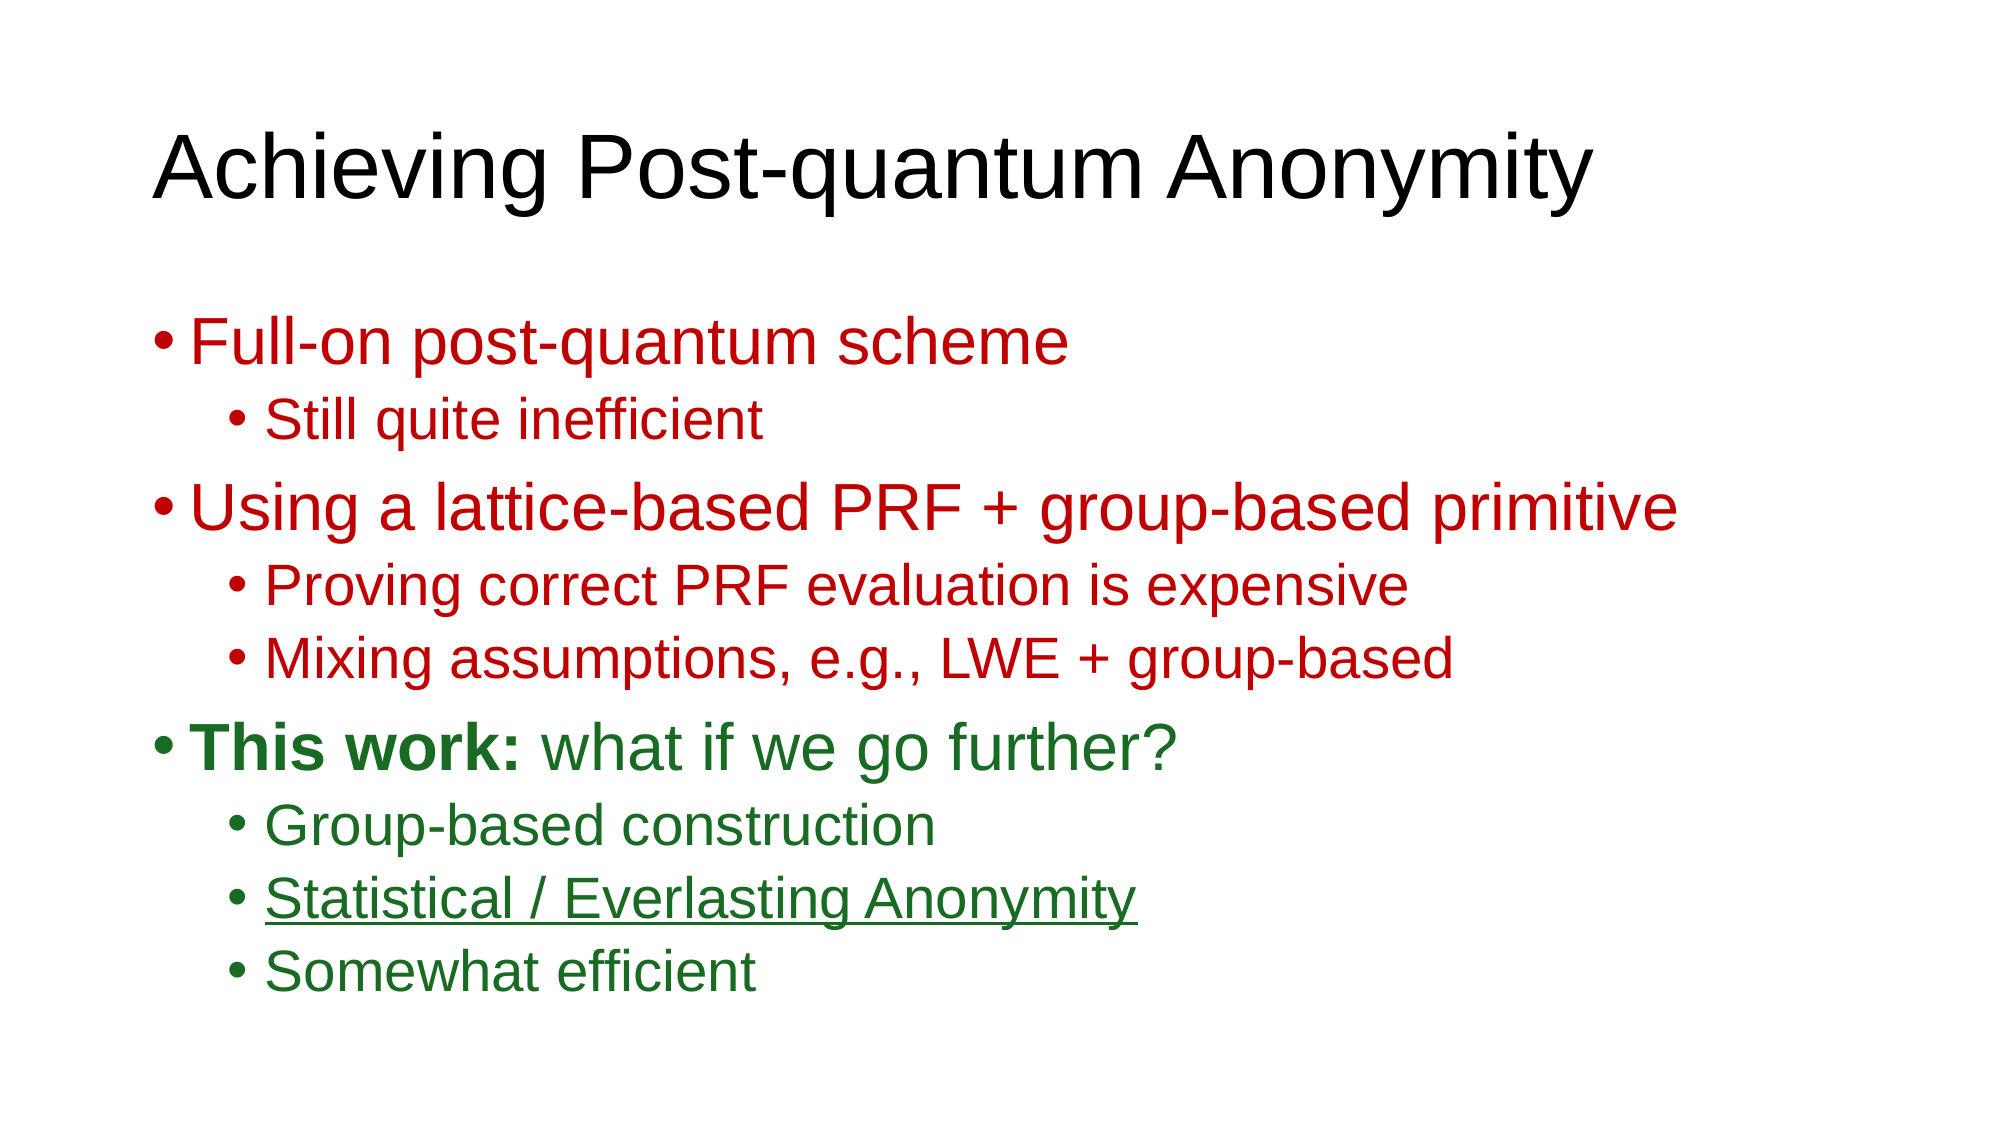

# Achieving Post-quantum Anonymity
Full-on post-quantum scheme
Still quite inefficient
Using a lattice-based PRF + group-based primitive
Proving correct PRF evaluation is expensive
Mixing assumptions, e.g., LWE + group-based
This work: what if we go further?
Group-based construction
Statistical / Everlasting Anonymity
Somewhat efficient